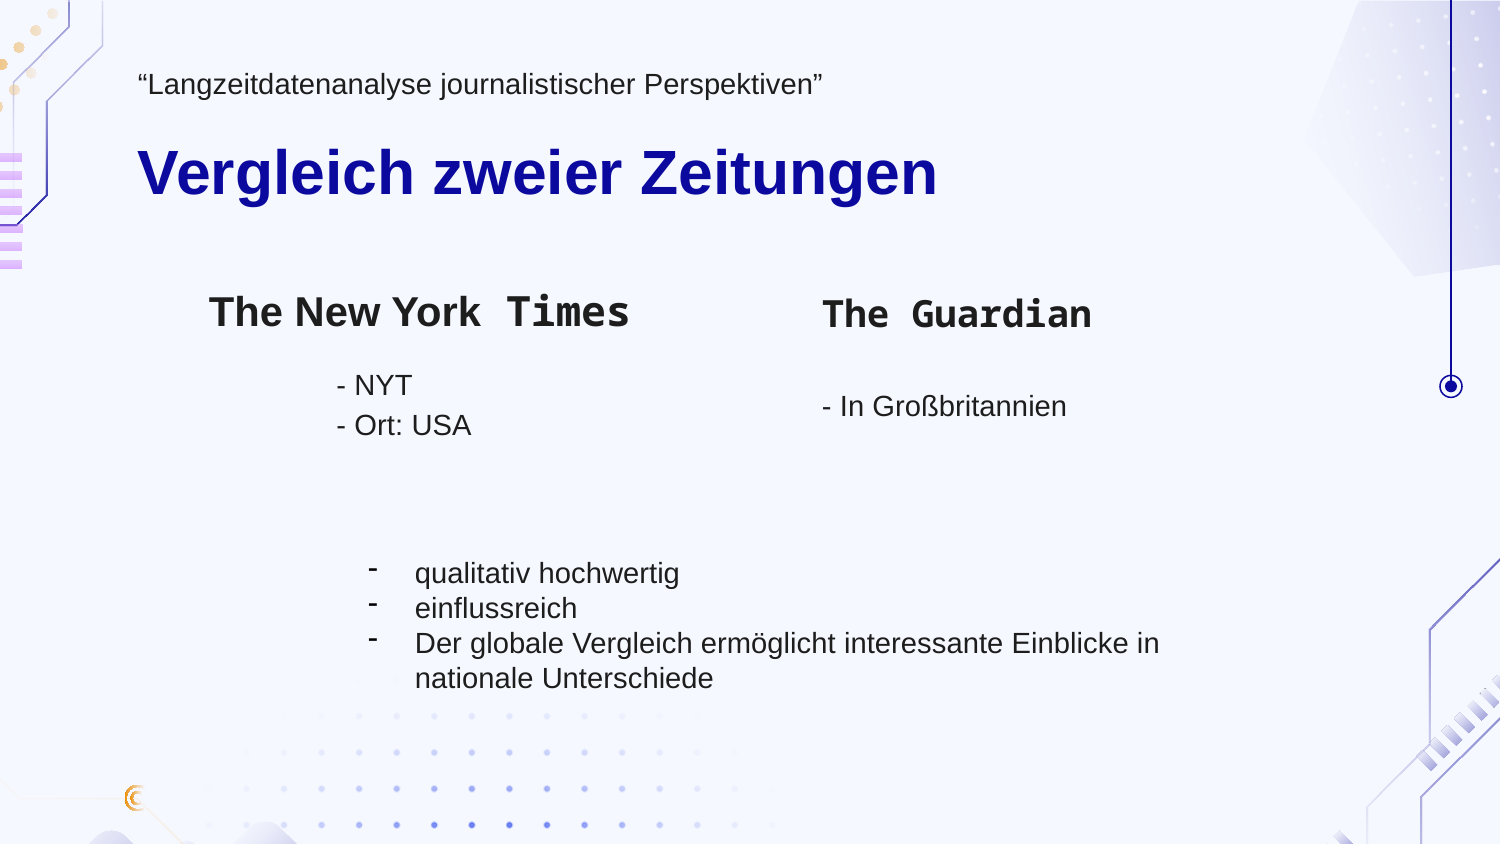

“Langzeitdatenanalyse journalistischer Perspektiven”
# Vergleich zweier Zeitungen
The New York Times
The Guardian
- NYT
- Ort: USA
- In Großbritannien
qualitativ hochwertig
einflussreich
Der globale Vergleich ermöglicht interessante Einblicke in nationale Unterschiede